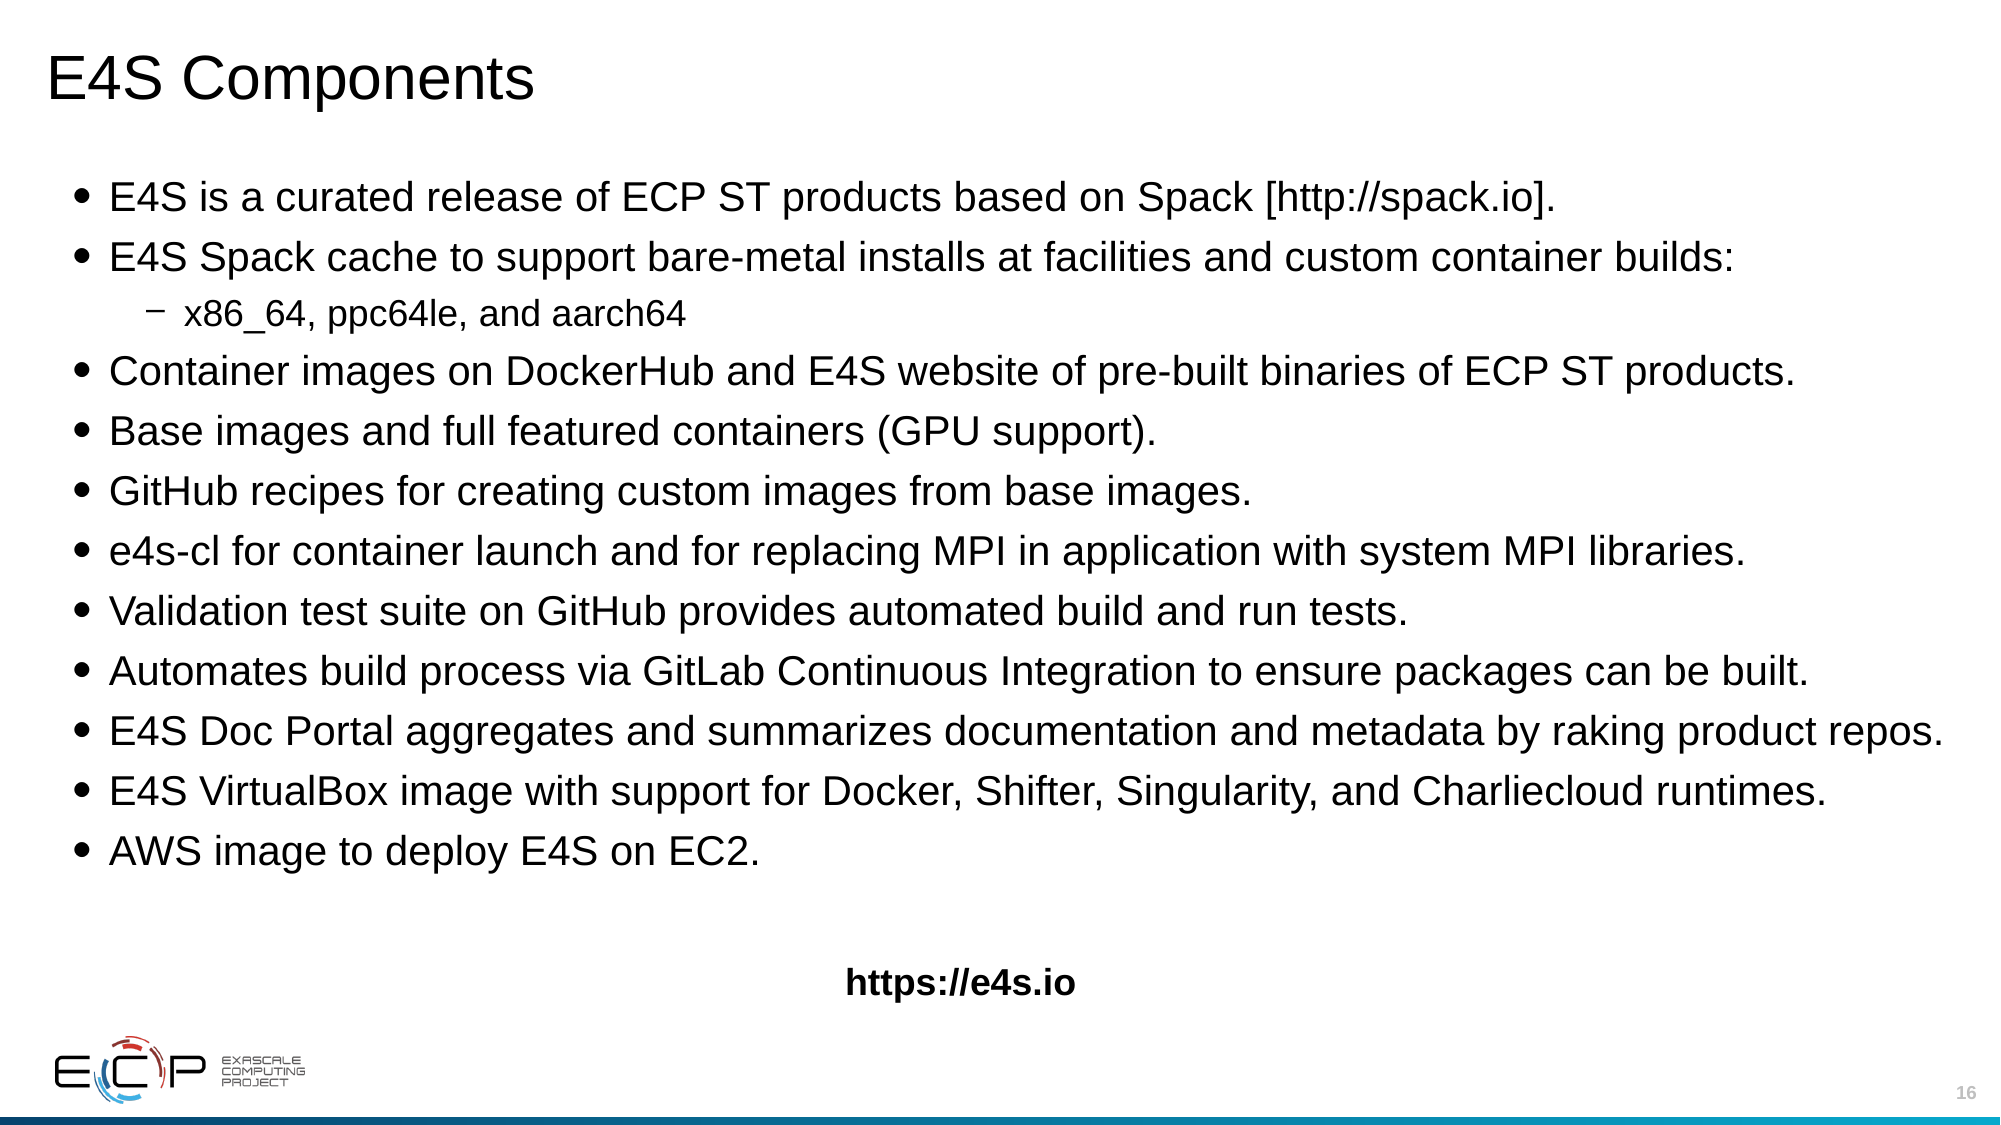

# E4S Components
E4S is a curated release of ECP ST products based on Spack [http://spack.io].
E4S Spack cache to support bare-metal installs at facilities and custom container builds:
x86_64, ppc64le, and aarch64
Container images on DockerHub and E4S website of pre-built binaries of ECP ST products.
Base images and full featured containers (GPU support).
GitHub recipes for creating custom images from base images.
e4s-cl for container launch and for replacing MPI in application with system MPI libraries.
Validation test suite on GitHub provides automated build and run tests.
Automates build process via GitLab Continuous Integration to ensure packages can be built.
E4S Doc Portal aggregates and summarizes documentation and metadata by raking product repos.
E4S VirtualBox image with support for Docker, Shifter, Singularity, and Charliecloud runtimes.
AWS image to deploy E4S on EC2.
https://e4s.io